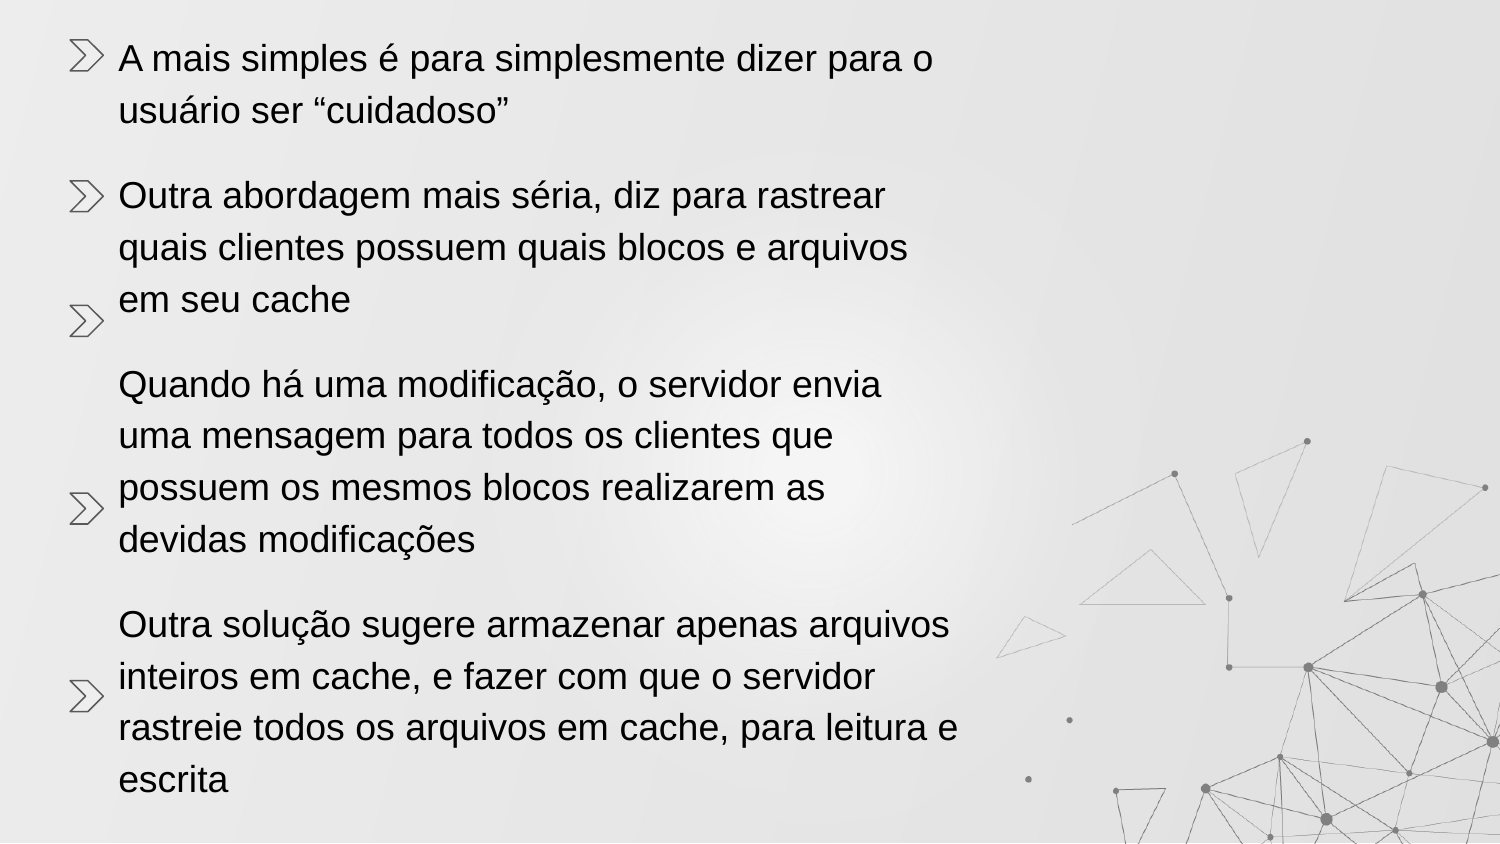

A mais simples é para simplesmente dizer para o usuário ser “cuidadoso”
Outra abordagem mais séria, diz para rastrear quais clientes possuem quais blocos e arquivos em seu cache
Quando há uma modificação, o servidor envia uma mensagem para todos os clientes que possuem os mesmos blocos realizarem as devidas modificações
Outra solução sugere armazenar apenas arquivos inteiros em cache, e fazer com que o servidor rastreie todos os arquivos em cache, para leitura e escrita
Se um segundo usuário quiser abrir o mesmo arquivo, o primeiro deverá atualizar o mesmo na memória secundária